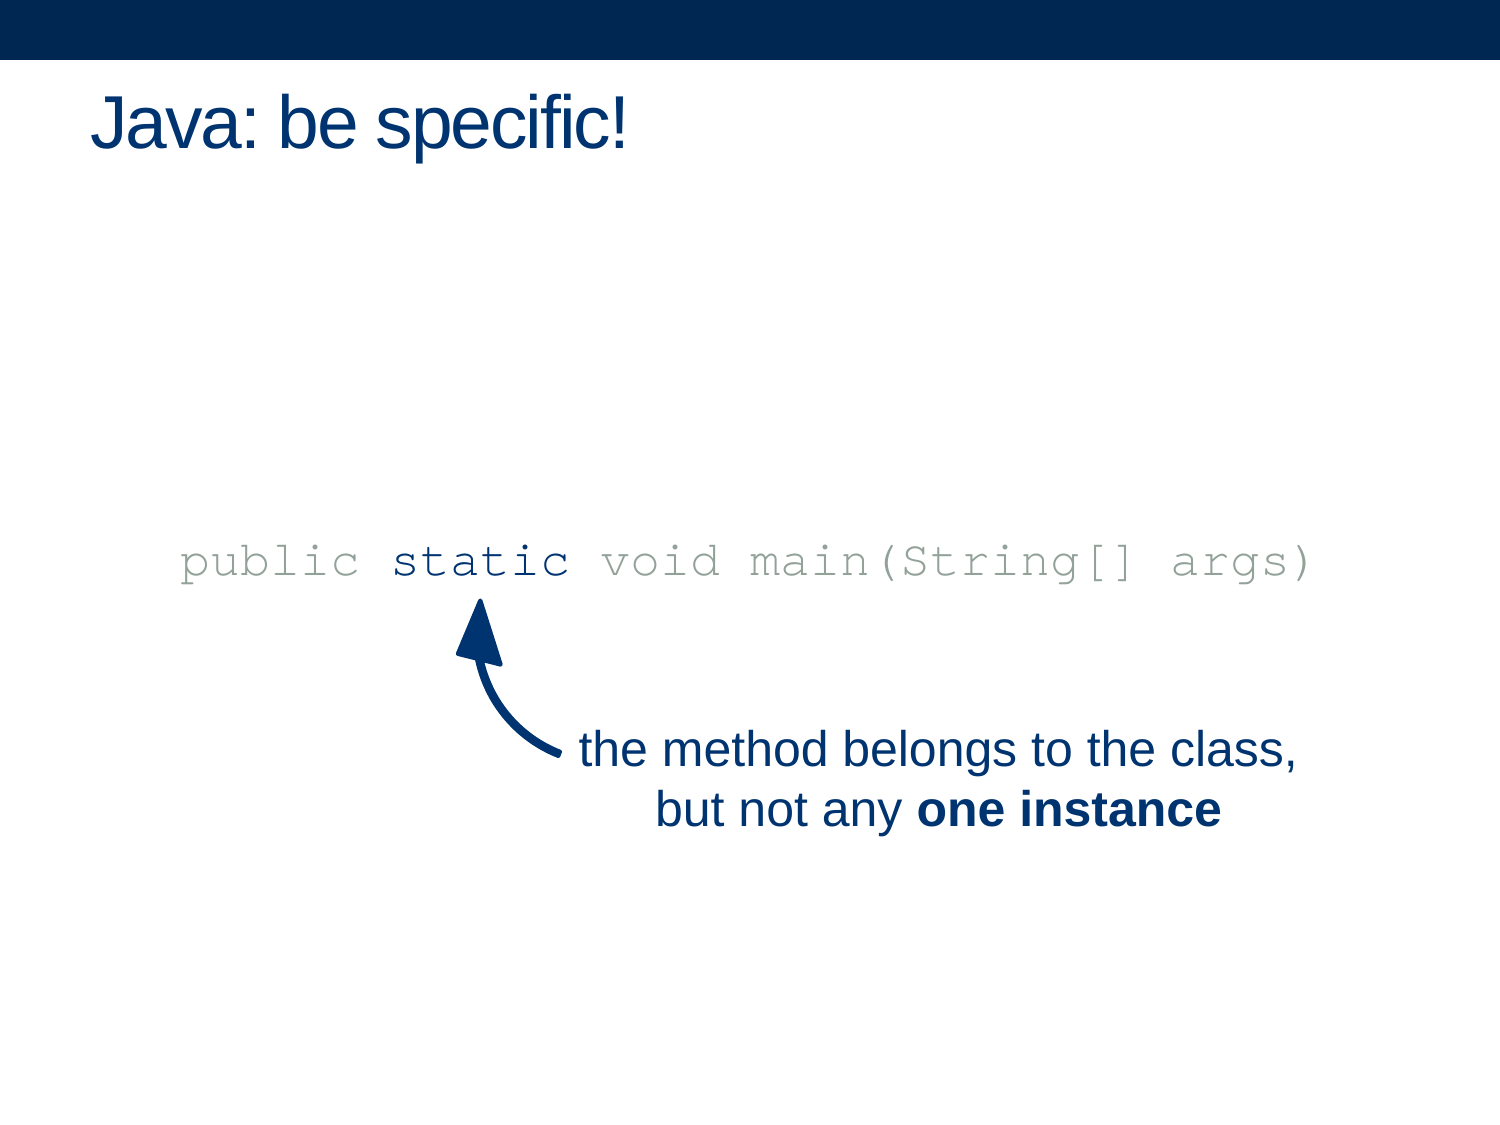

# Java: be specific!

public static void main(String[] args)

the method belongs to the class,
but not any one instance